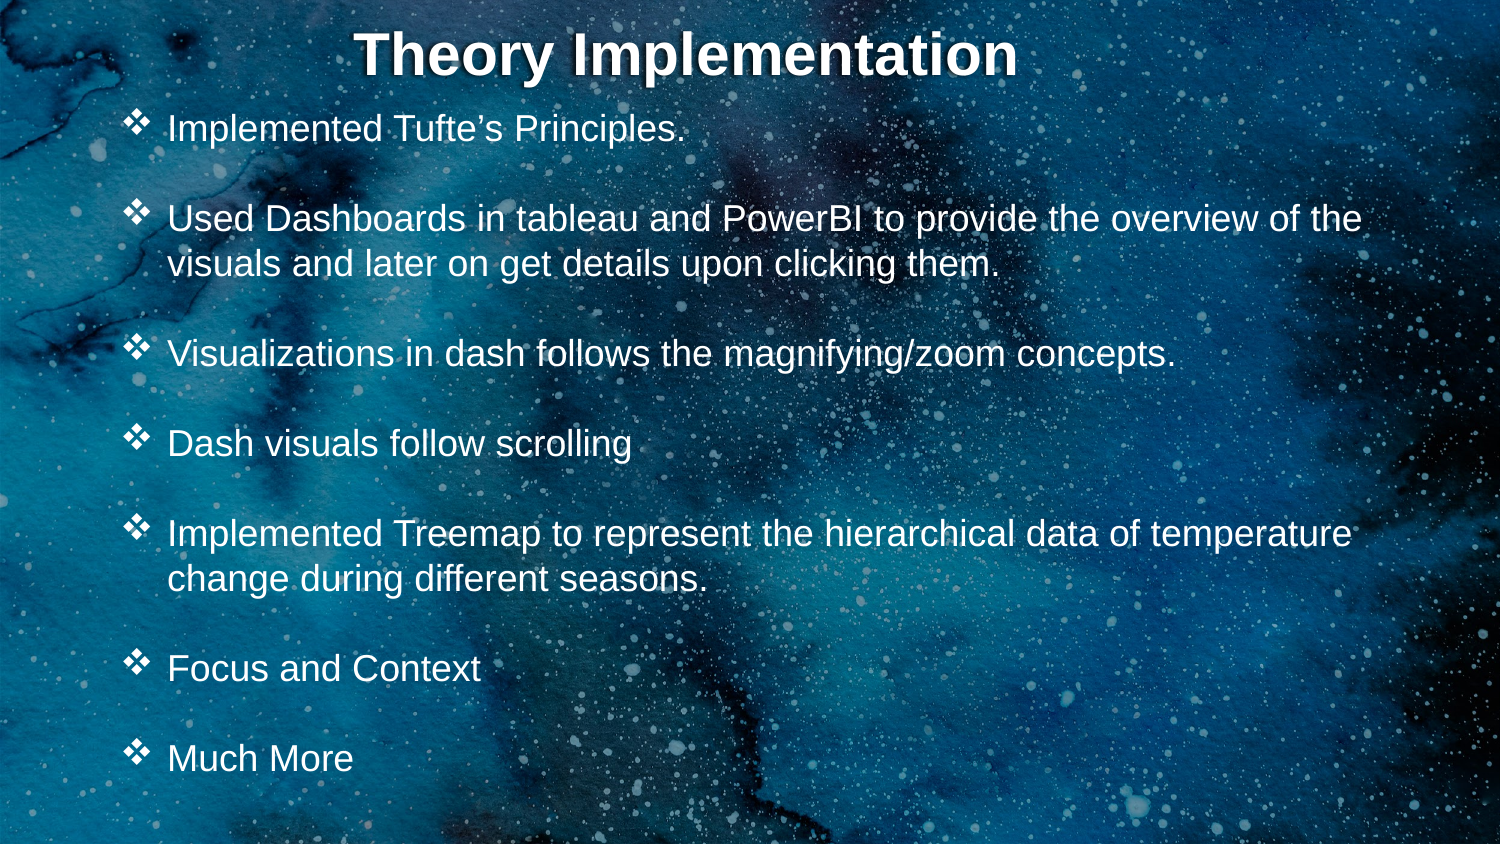

# Theory Implementation
Implemented Tufte’s Principles.

Used Dashboards in tableau and PowerBI to provide the overview of the visuals and later on get details upon clicking them.

Visualizations in dash follows the magnifying/zoom concepts.

Dash visuals follow scrolling

Implemented Treemap to represent the hierarchical data of temperature change during different seasons.

Focus and Context

Much More